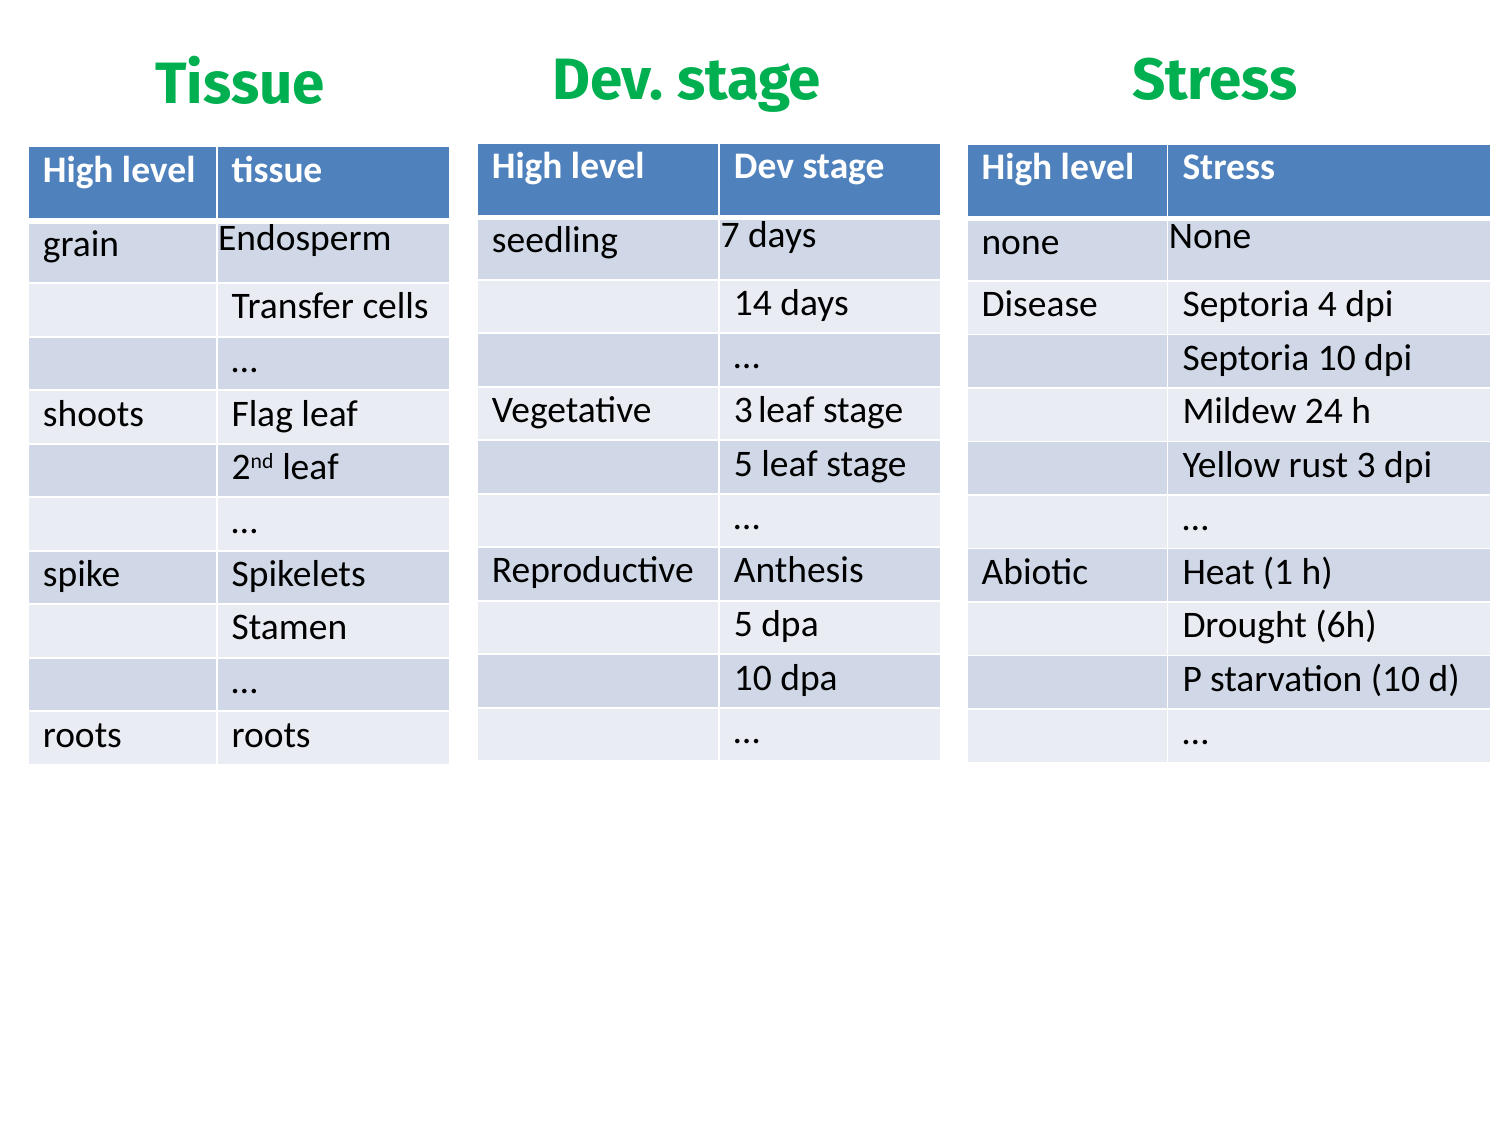

Tissue
Dev. stage
Stress
| High level | Dev stage |
| --- | --- |
| seedling | 7 days |
|  | 14 days |
|  | … |
| Vegetative | 3 leaf stage |
|  | 5 leaf stage |
|  | … |
| Reproductive | Anthesis |
|  | 5 dpa |
|  | 10 dpa |
|  | … |
| High level | Stress |
| --- | --- |
| none | None |
| Disease | Septoria 4 dpi |
|  | Septoria 10 dpi |
|  | Mildew 24 h |
|  | Yellow rust 3 dpi |
|  | … |
| Abiotic | Heat (1 h) |
|  | Drought (6h) |
|  | P starvation (10 d) |
|  | … |
| High level | tissue |
| --- | --- |
| grain | Endosperm |
|  | Transfer cells |
|  | … |
| shoots | Flag leaf |
|  | 2nd leaf |
|  | … |
| spike | Spikelets |
|  | Stamen |
|  | … |
| roots | roots |